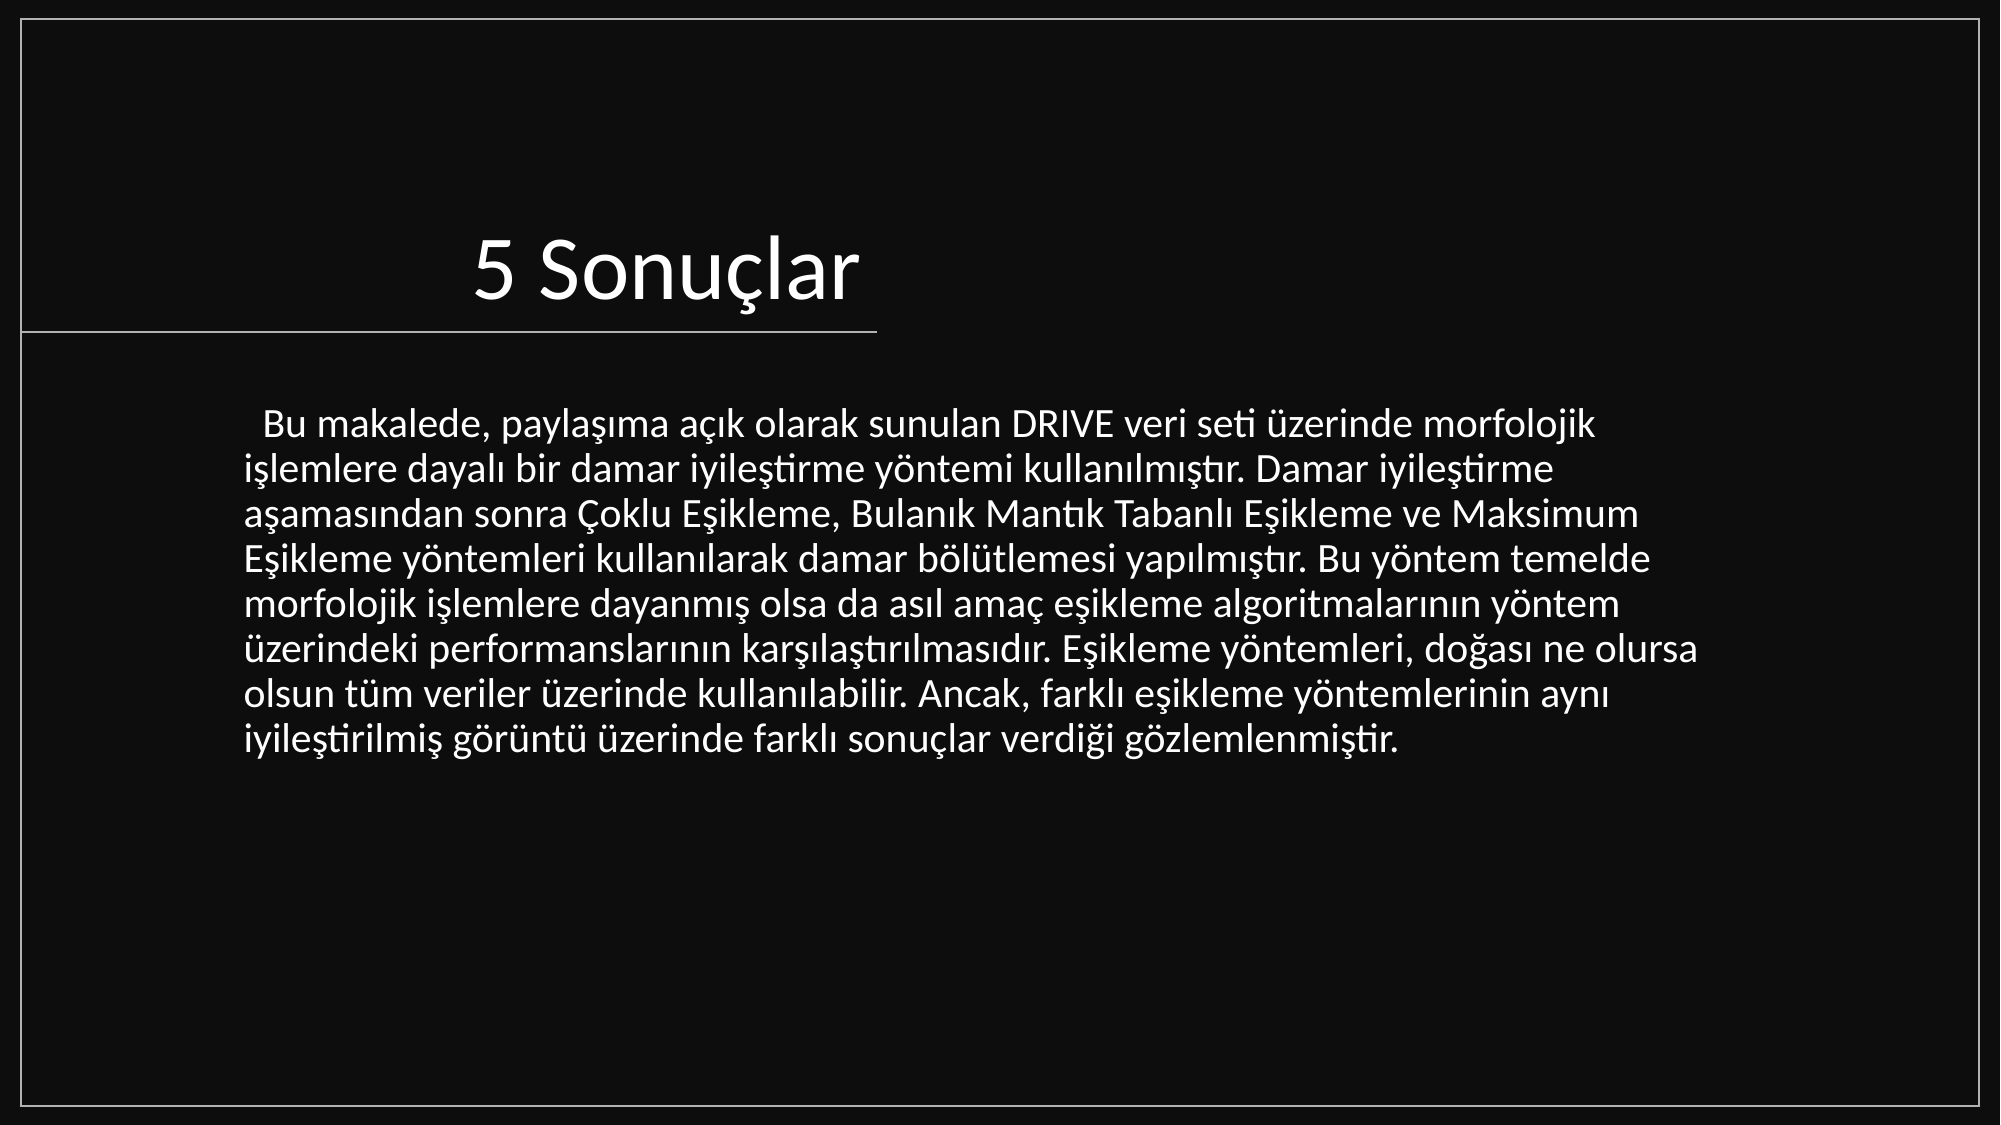

# 5 Sonuçlar
  Bu makalede, paylaşıma açık olarak sunulan DRIVE veri seti üzerinde morfolojik işlemlere dayalı bir damar iyileştirme yöntemi kullanılmıştır. Damar iyileştirme aşamasından sonra Çoklu Eşikleme, Bulanık Mantık Tabanlı Eşikleme ve Maksimum Eşikleme yöntemleri kullanılarak damar bölütlemesi yapılmıştır. Bu yöntem temelde morfolojik işlemlere dayanmış olsa da asıl amaç eşikleme algoritmalarının yöntem üzerindeki performanslarının karşılaştırılmasıdır. Eşikleme yöntemleri, doğası ne olursa olsun tüm veriler üzerinde kullanılabilir. Ancak, farklı eşikleme yöntemlerinin aynı iyileştirilmiş görüntü üzerinde farklı sonuçlar verdiği gözlemlenmiştir.